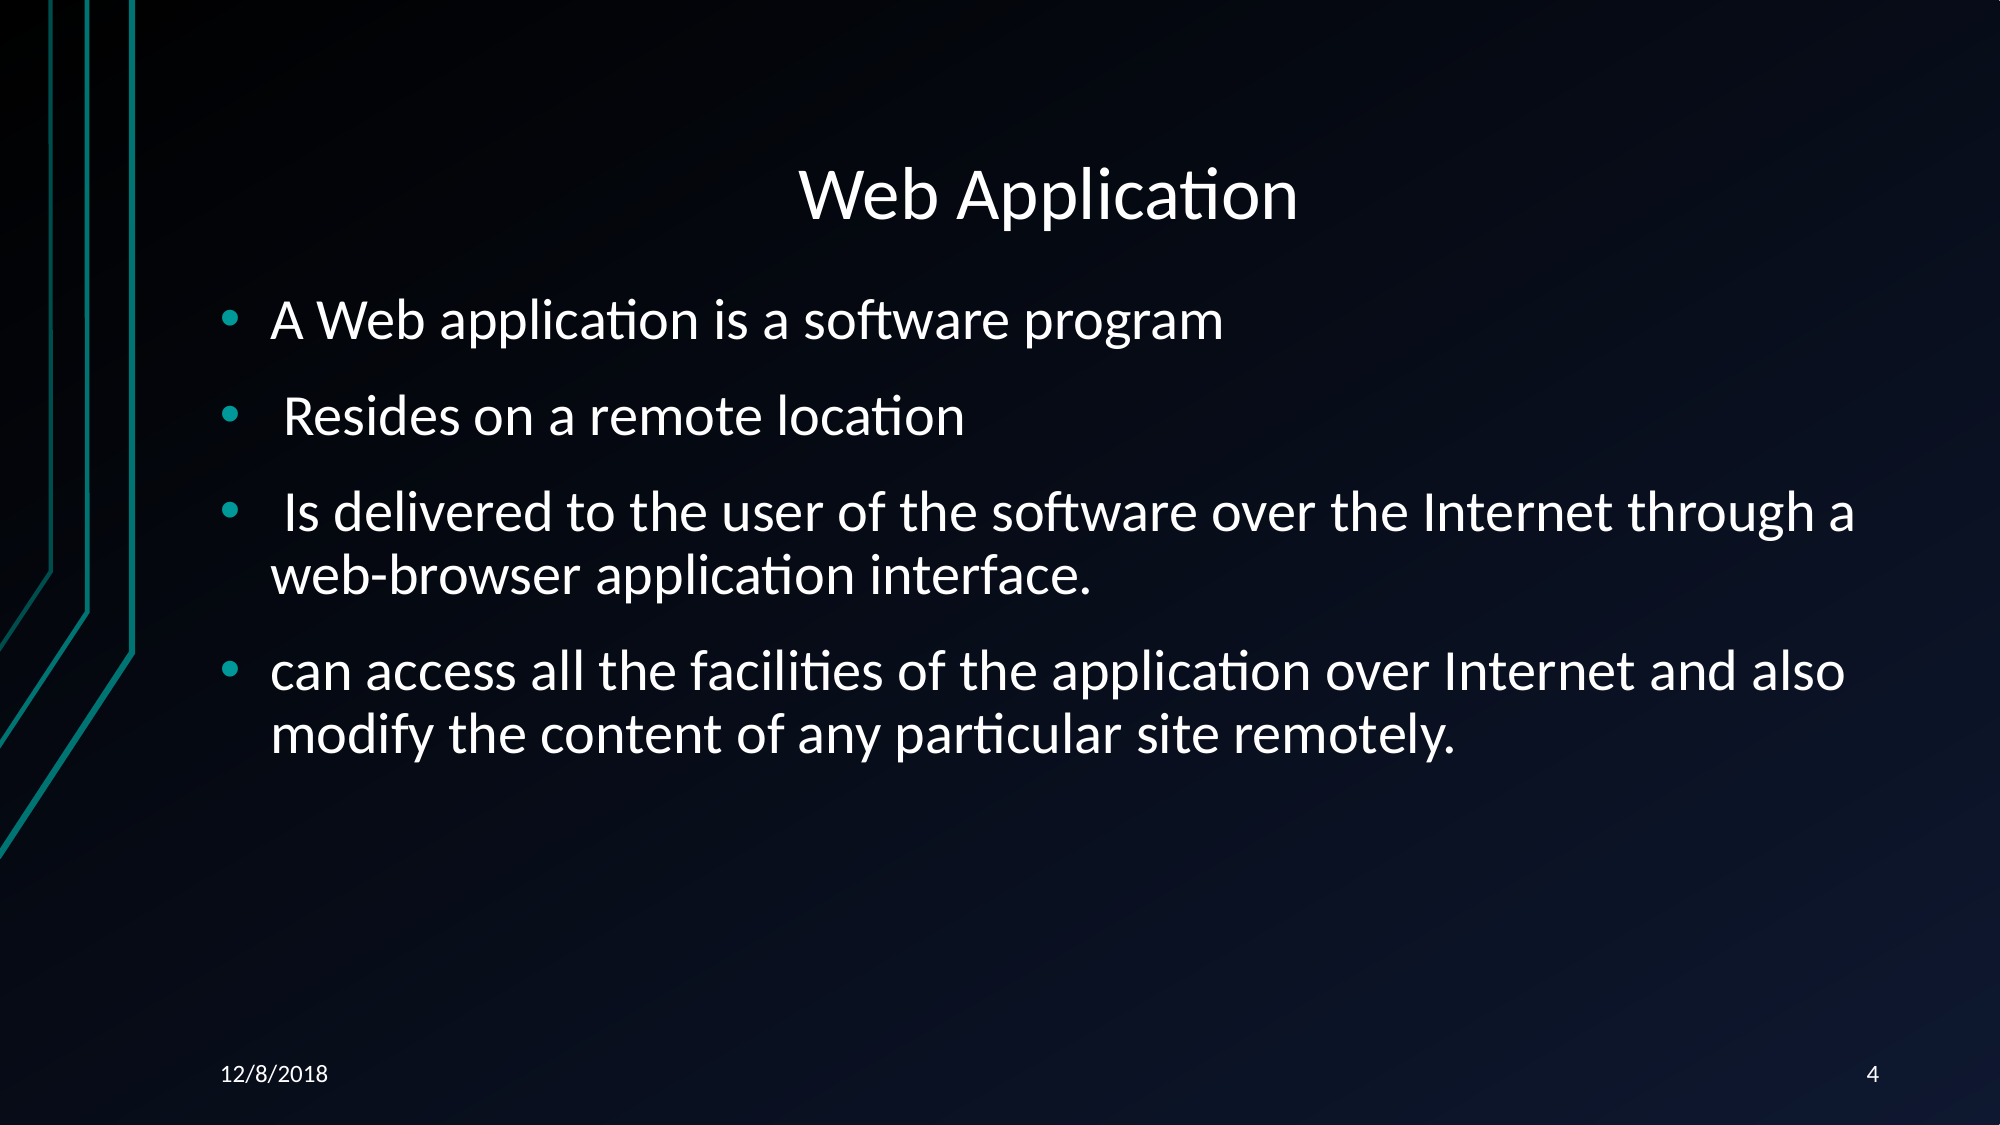

# Web Application
A Web application is a software program
 Resides on a remote location
 Is delivered to the user of the software over the Internet through a web-browser application interface.
can access all the facilities of the application over Internet and also modify the content of any particular site remotely.

12/8/2018
4